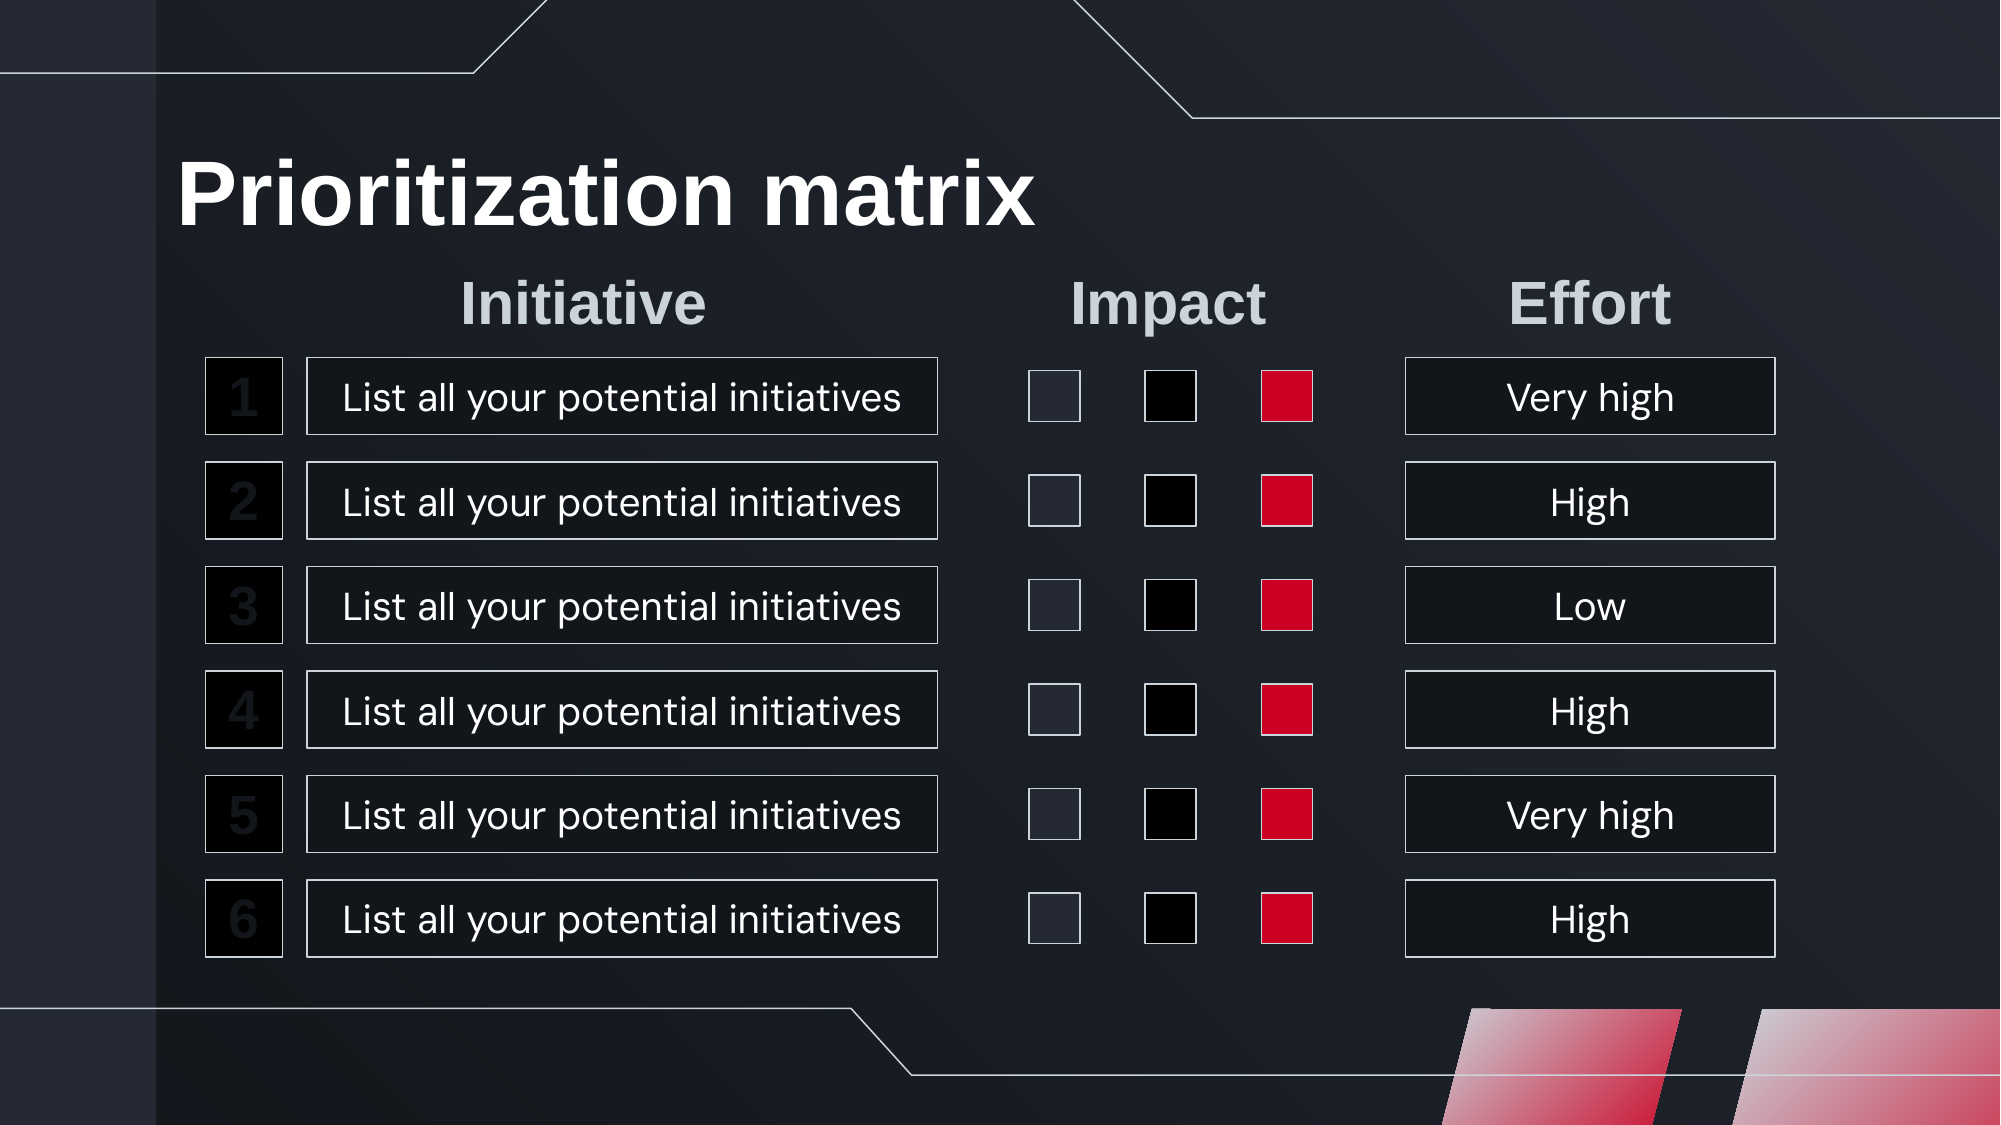

# Prioritization matrix
Initiative
Impact
Effort
1
List all your potential initiatives
Very high

2
List all your potential initiatives
High

3
Low
List all your potential initiatives

4
High
List all your potential initiatives

5
Very high
List all your potential initiatives

6
High
List all your potential initiatives